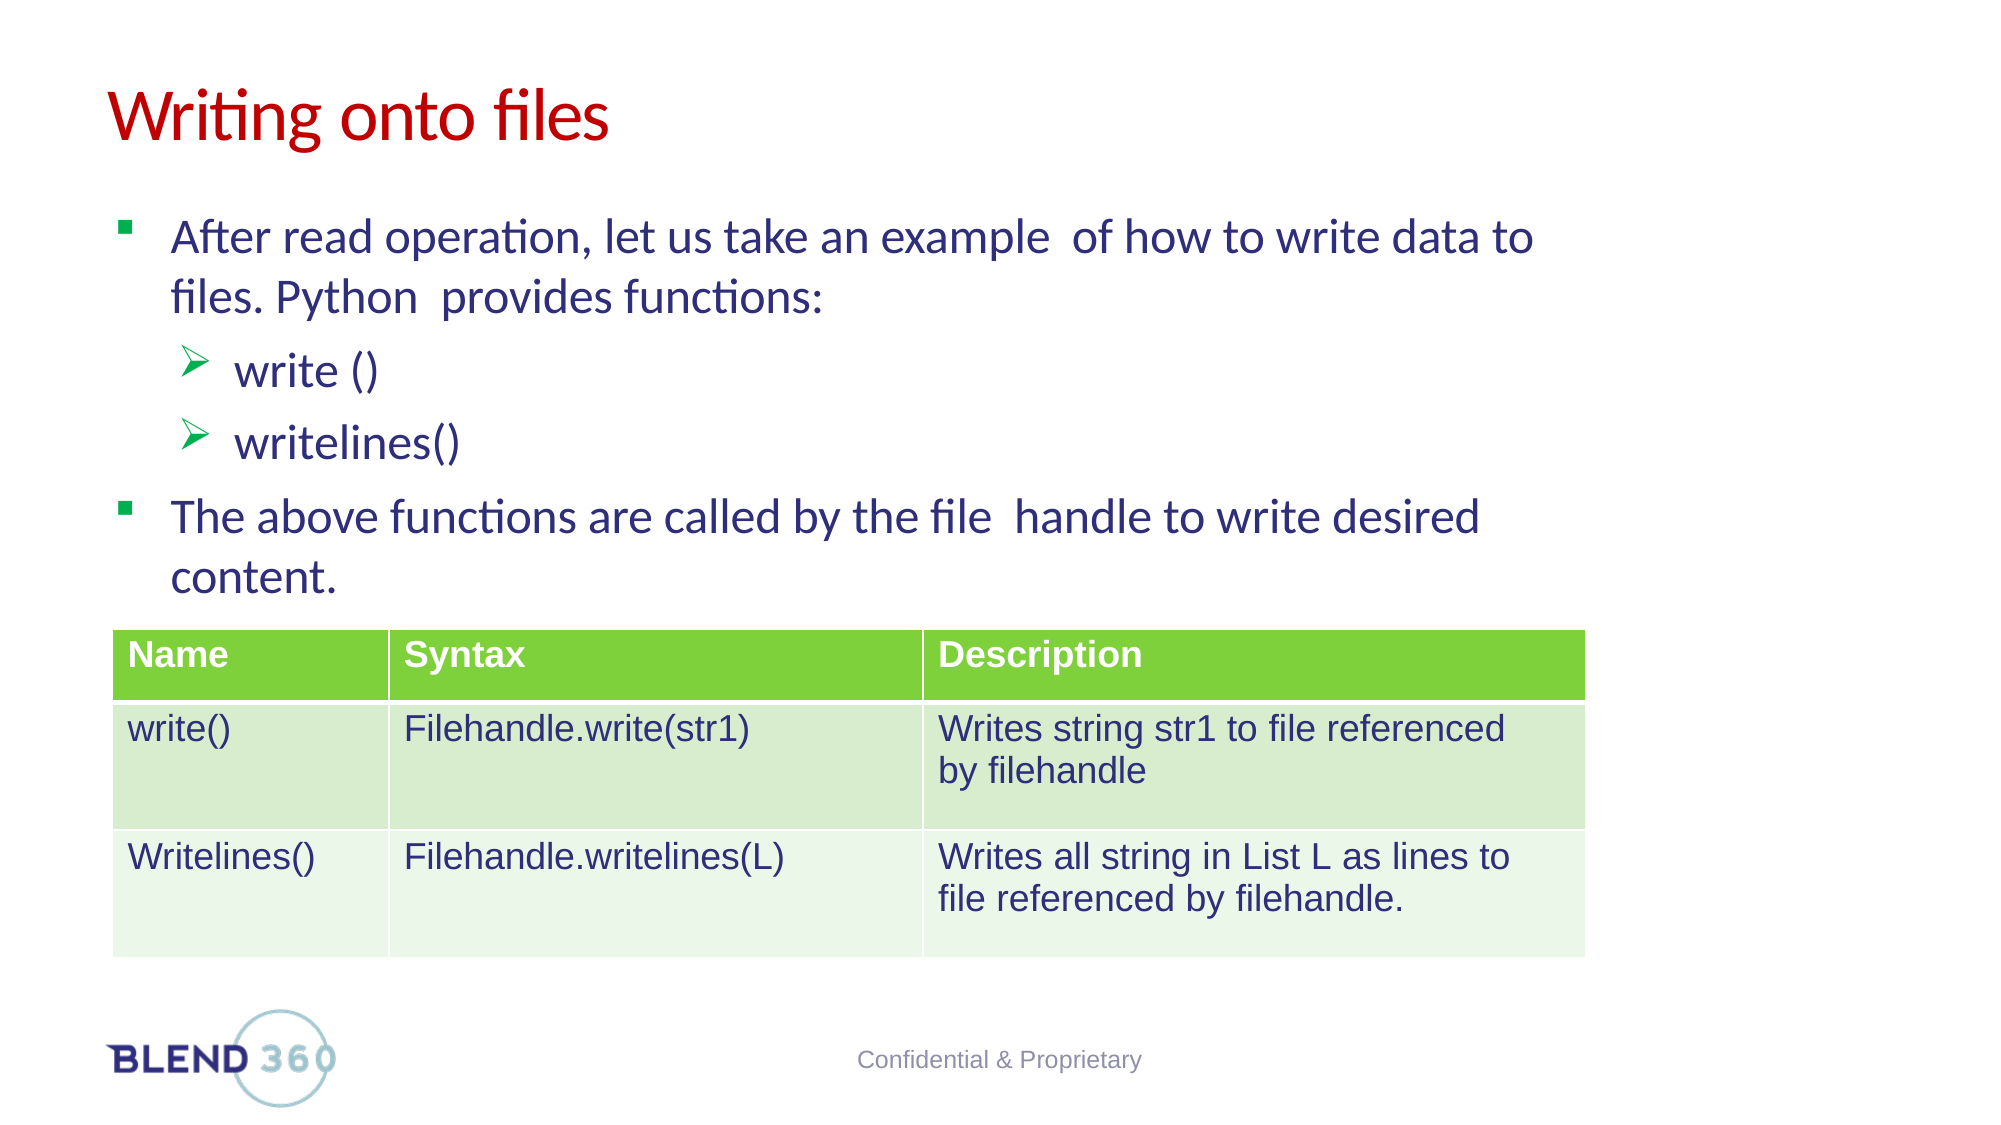

# Writing onto files
After read operation, let us take an example  of how to write data to files. Python  provides functions:
write ()
writelines()
The above functions are called by the file  handle to write desired content.
| Name | Syntax | Description |
| --- | --- | --- |
| write() | Filehandle.write(str1) | Writes string str1 to file referenced by filehandle |
| Writelines() | Filehandle.writelines(L) | Writes all string in List L as lines to file referenced by filehandle. |